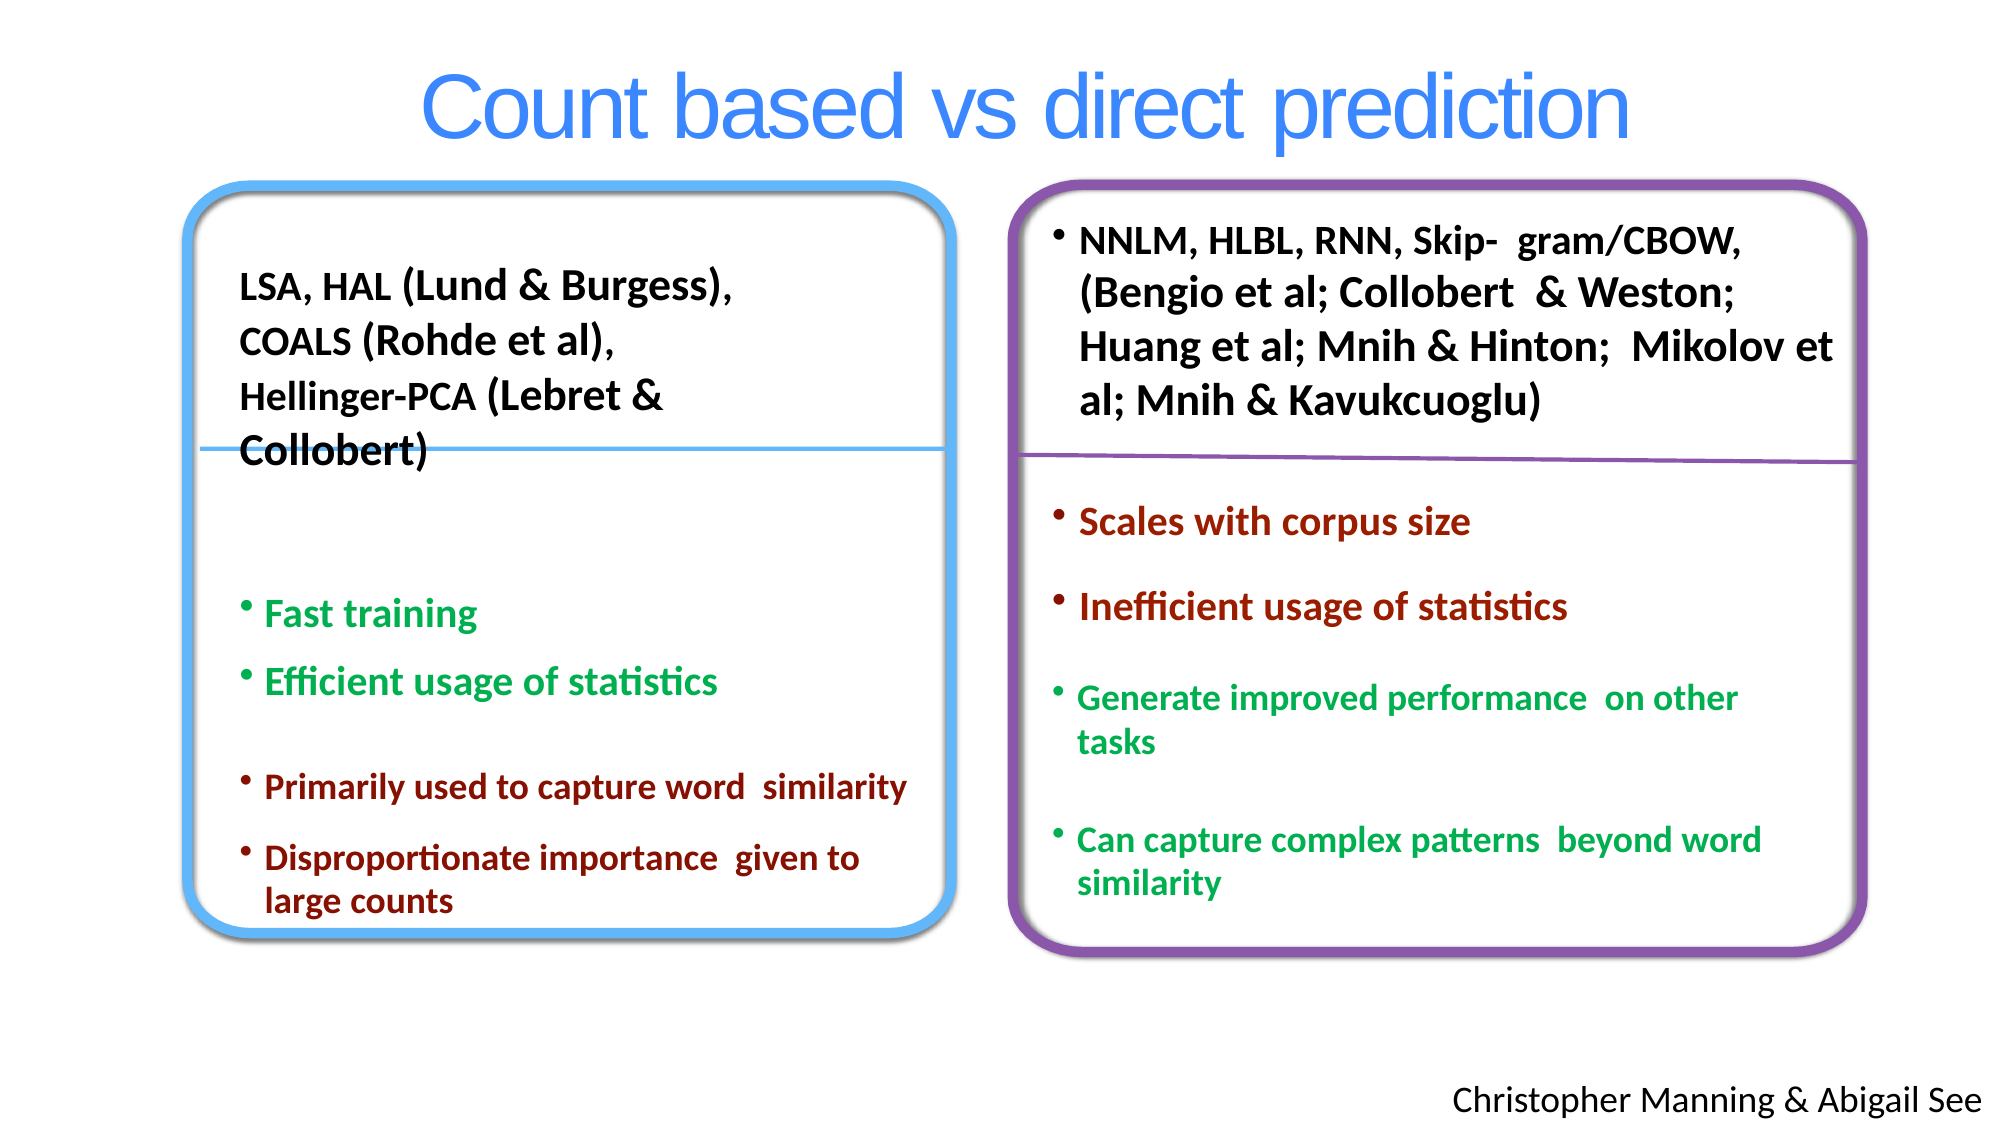

# Count based vs direct prediction

NNLM, HLBL, RNN, Skip-  gram/CBOW, (Bengio et al; Collobert  & Weston; Huang et al; Mnih & Hinton;  Mikolov et al; Mnih & Kavukcuoglu)

Scales with corpus size
Inefficient usage of statistics

Generate improved performance  on other tasks

Can capture complex patterns  beyond word similarity
LSA, HAL (Lund & Burgess),  COALS (Rohde et al),
Hellinger-PCA (Lebret & Collobert)

Fast training
Efficient usage of statistics

Primarily used to capture word  similarity
Disproportionate importance  given to large counts

Christopher Manning & Abigail See